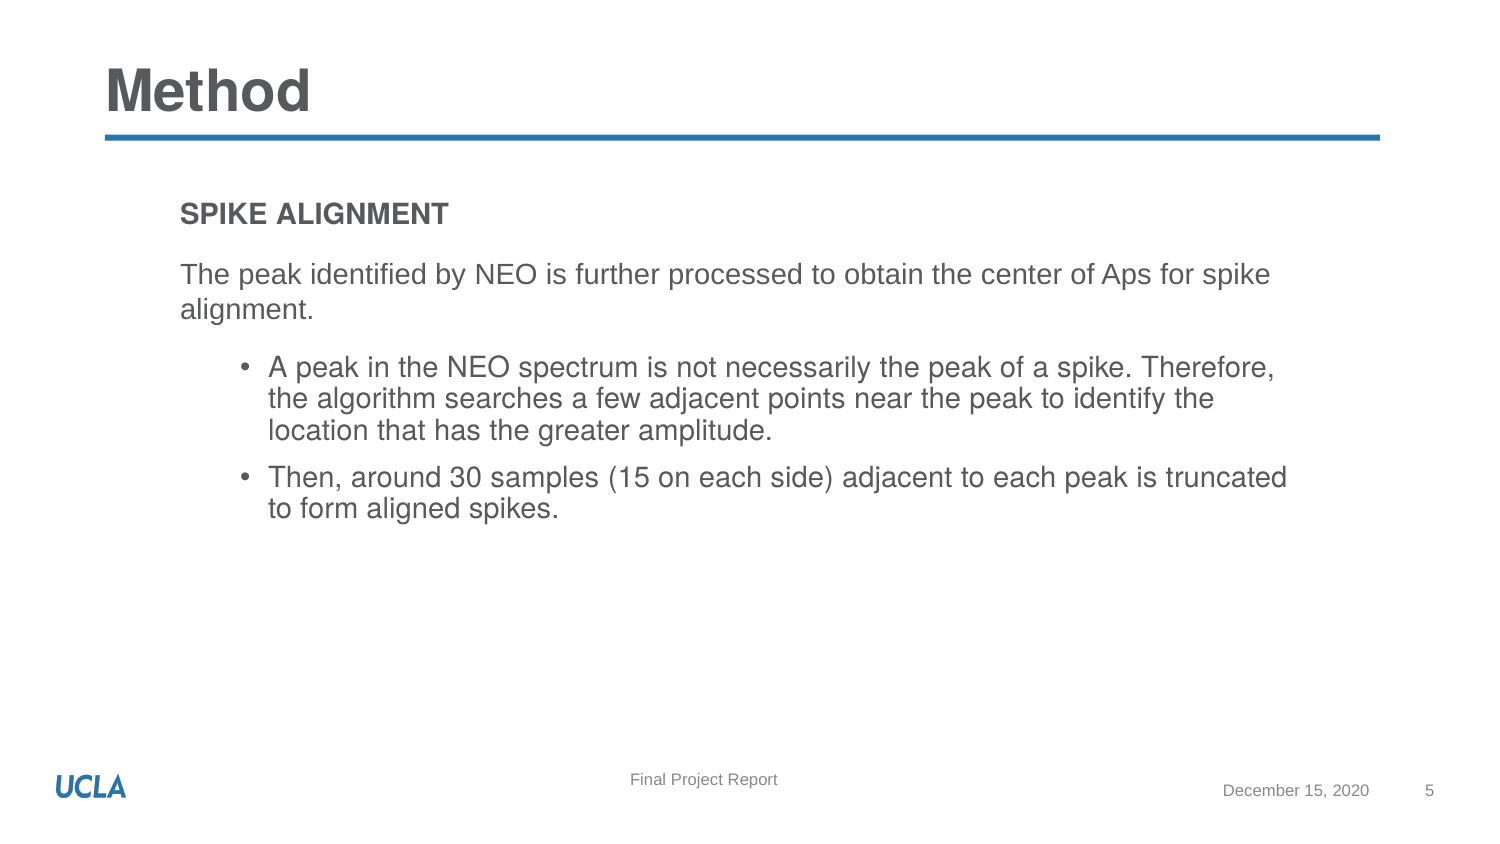

# Method
Spike Alignment
The peak identified by NEO is further processed to obtain the center of Aps for spike alignment.
A peak in the NEO spectrum is not necessarily the peak of a spike. Therefore, the algorithm searches a few adjacent points near the peak to identify the location that has the greater amplitude.
Then, around 30 samples (15 on each side) adjacent to each peak is truncated to form aligned spikes.

December 15, 2020
5